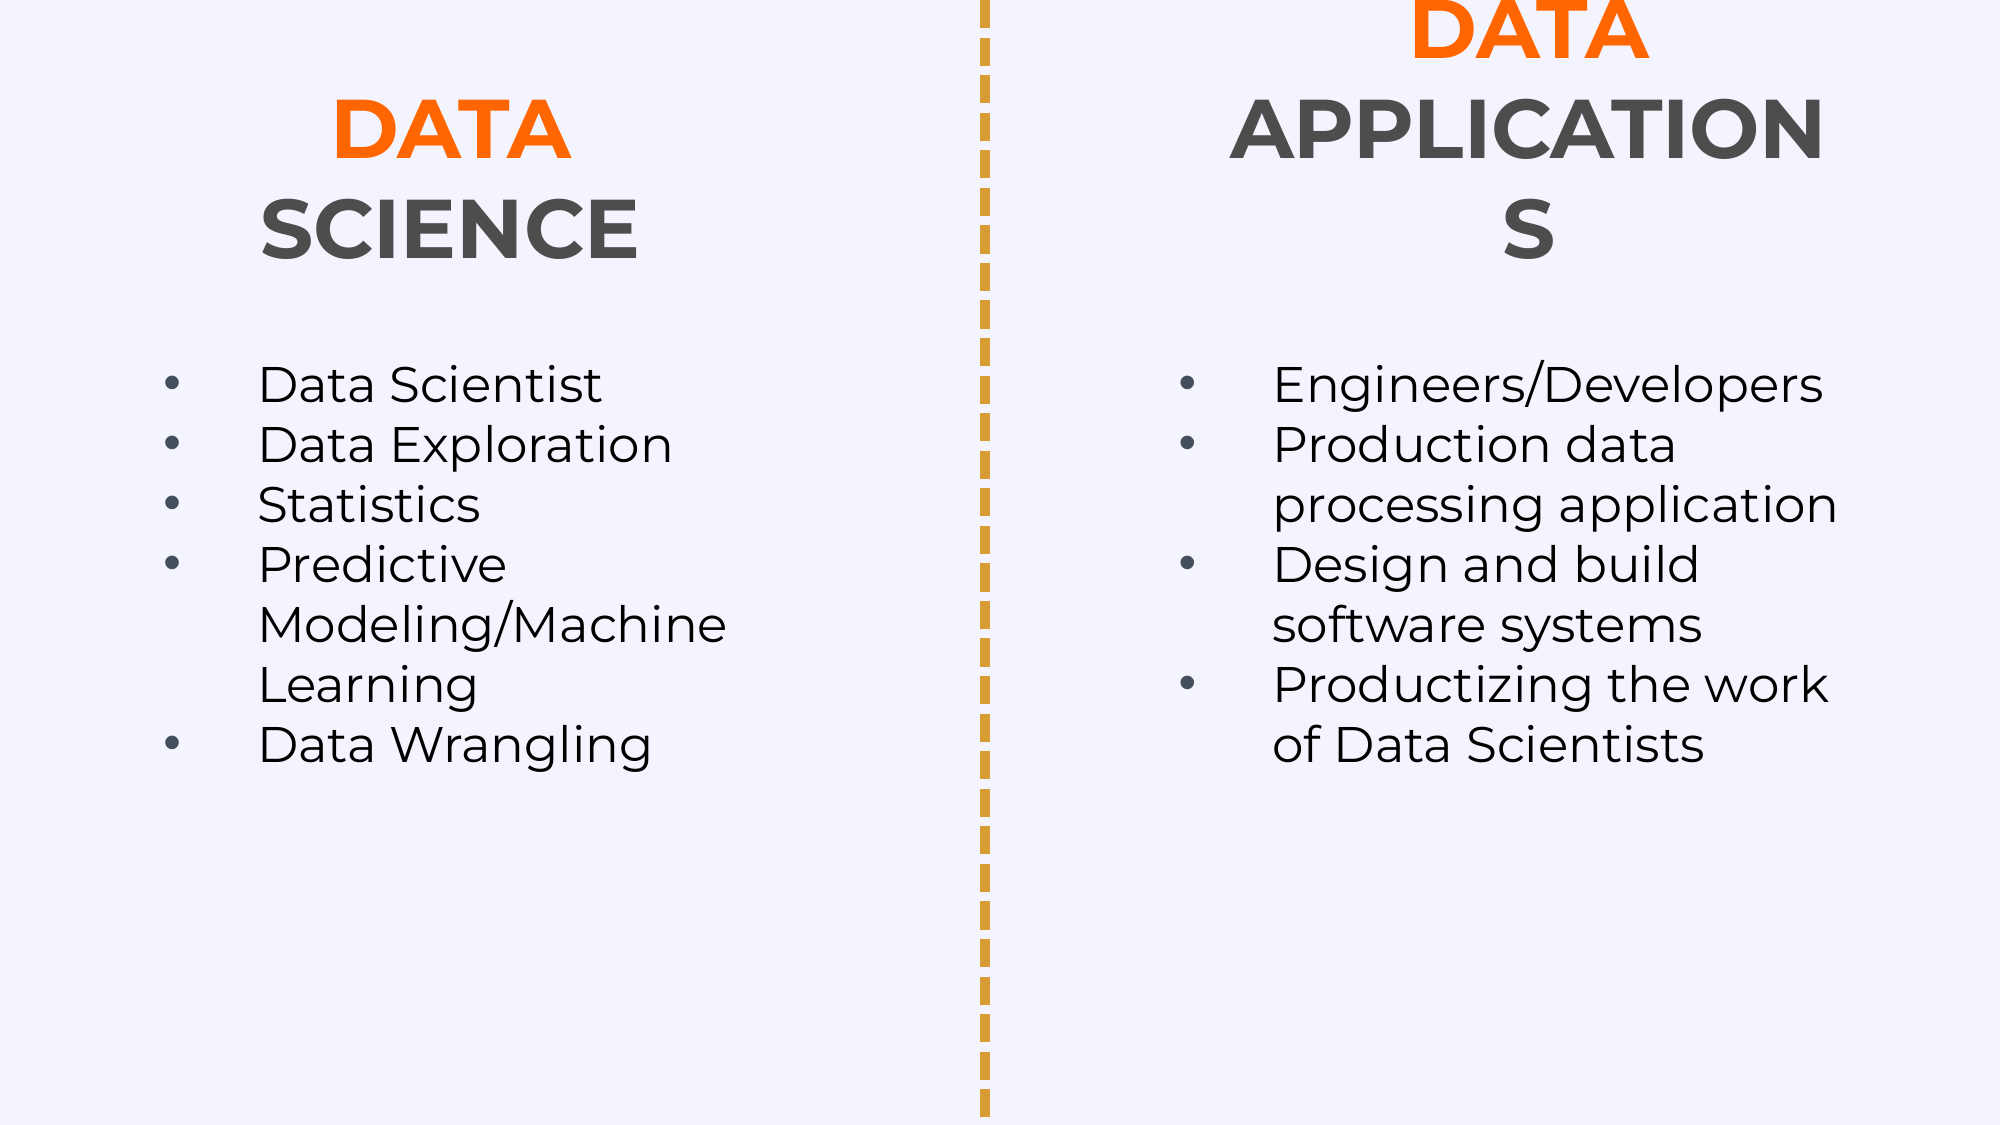

DATA APPLICATIONS
DATA SCIENCE
Data Scientist
Data Exploration
Statistics
Predictive Modeling/Machine Learning
Data Wrangling
Engineers/Developers
Production data processing application
Design and build software systems
Productizing the work of Data Scientists